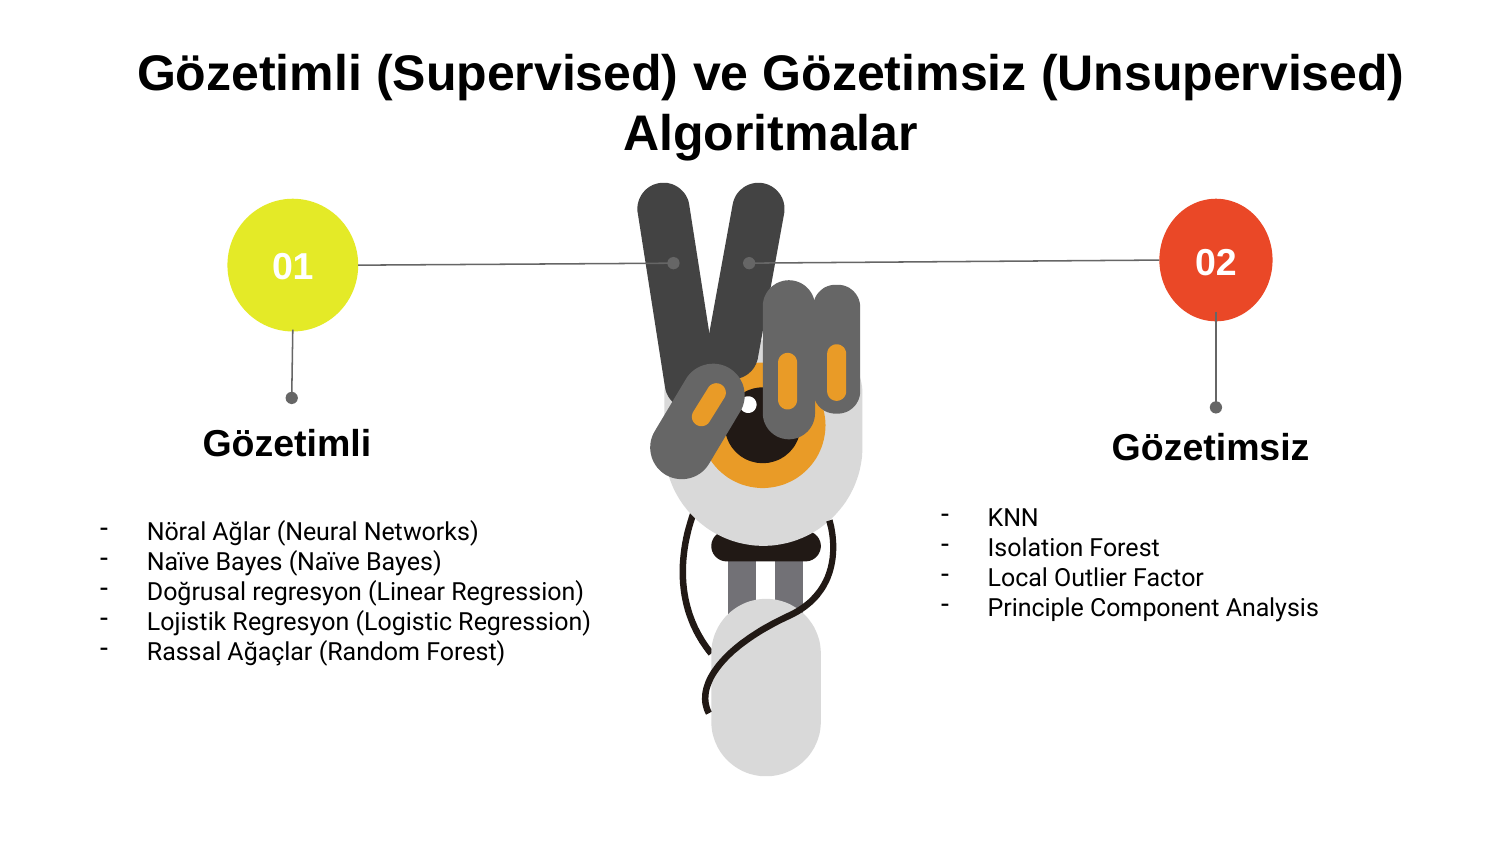

# Gözetimli (Supervised) ve Gözetimsiz (Unsupervised) Algoritmalar

01
Gözetimli
Nöral Ağlar (Neural Networks)
Naïve Bayes (Naïve Bayes)
Doğrusal regresyon (Linear Regression)
Lojistik Regresyon (Logistic Regression)
Rassal Ağaçlar (Random Forest)

02
Gözetimsiz

KNN
Isolation Forest
Local Outlier Factor
Principle Component Analysis